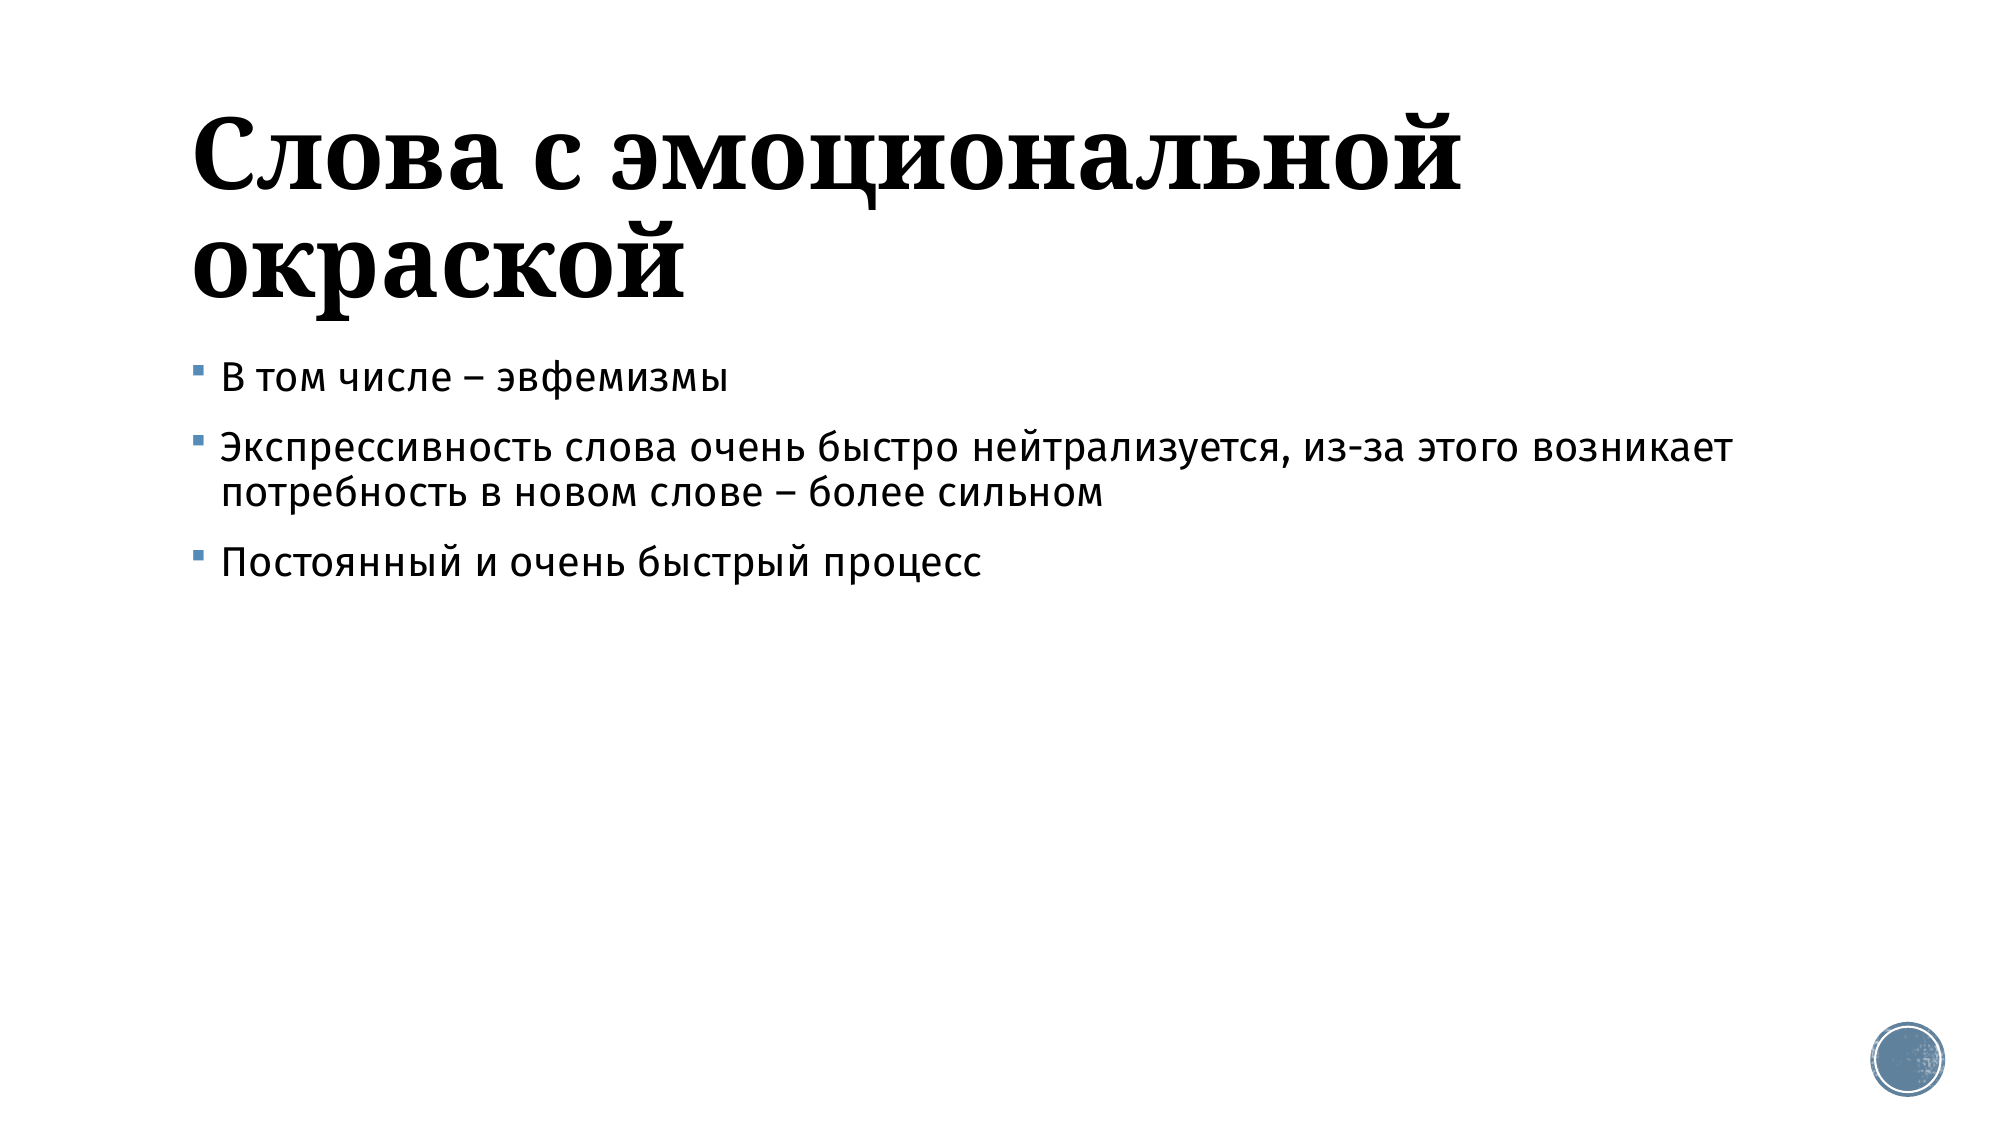

# Слова с эмоциональной окраской
В том числе – эвфемизмы
Экспрессивность слова очень быстро нейтрализуется, из-за этого возникает потребность в новом слове – более сильном
Постоянный и очень быстрый процесс